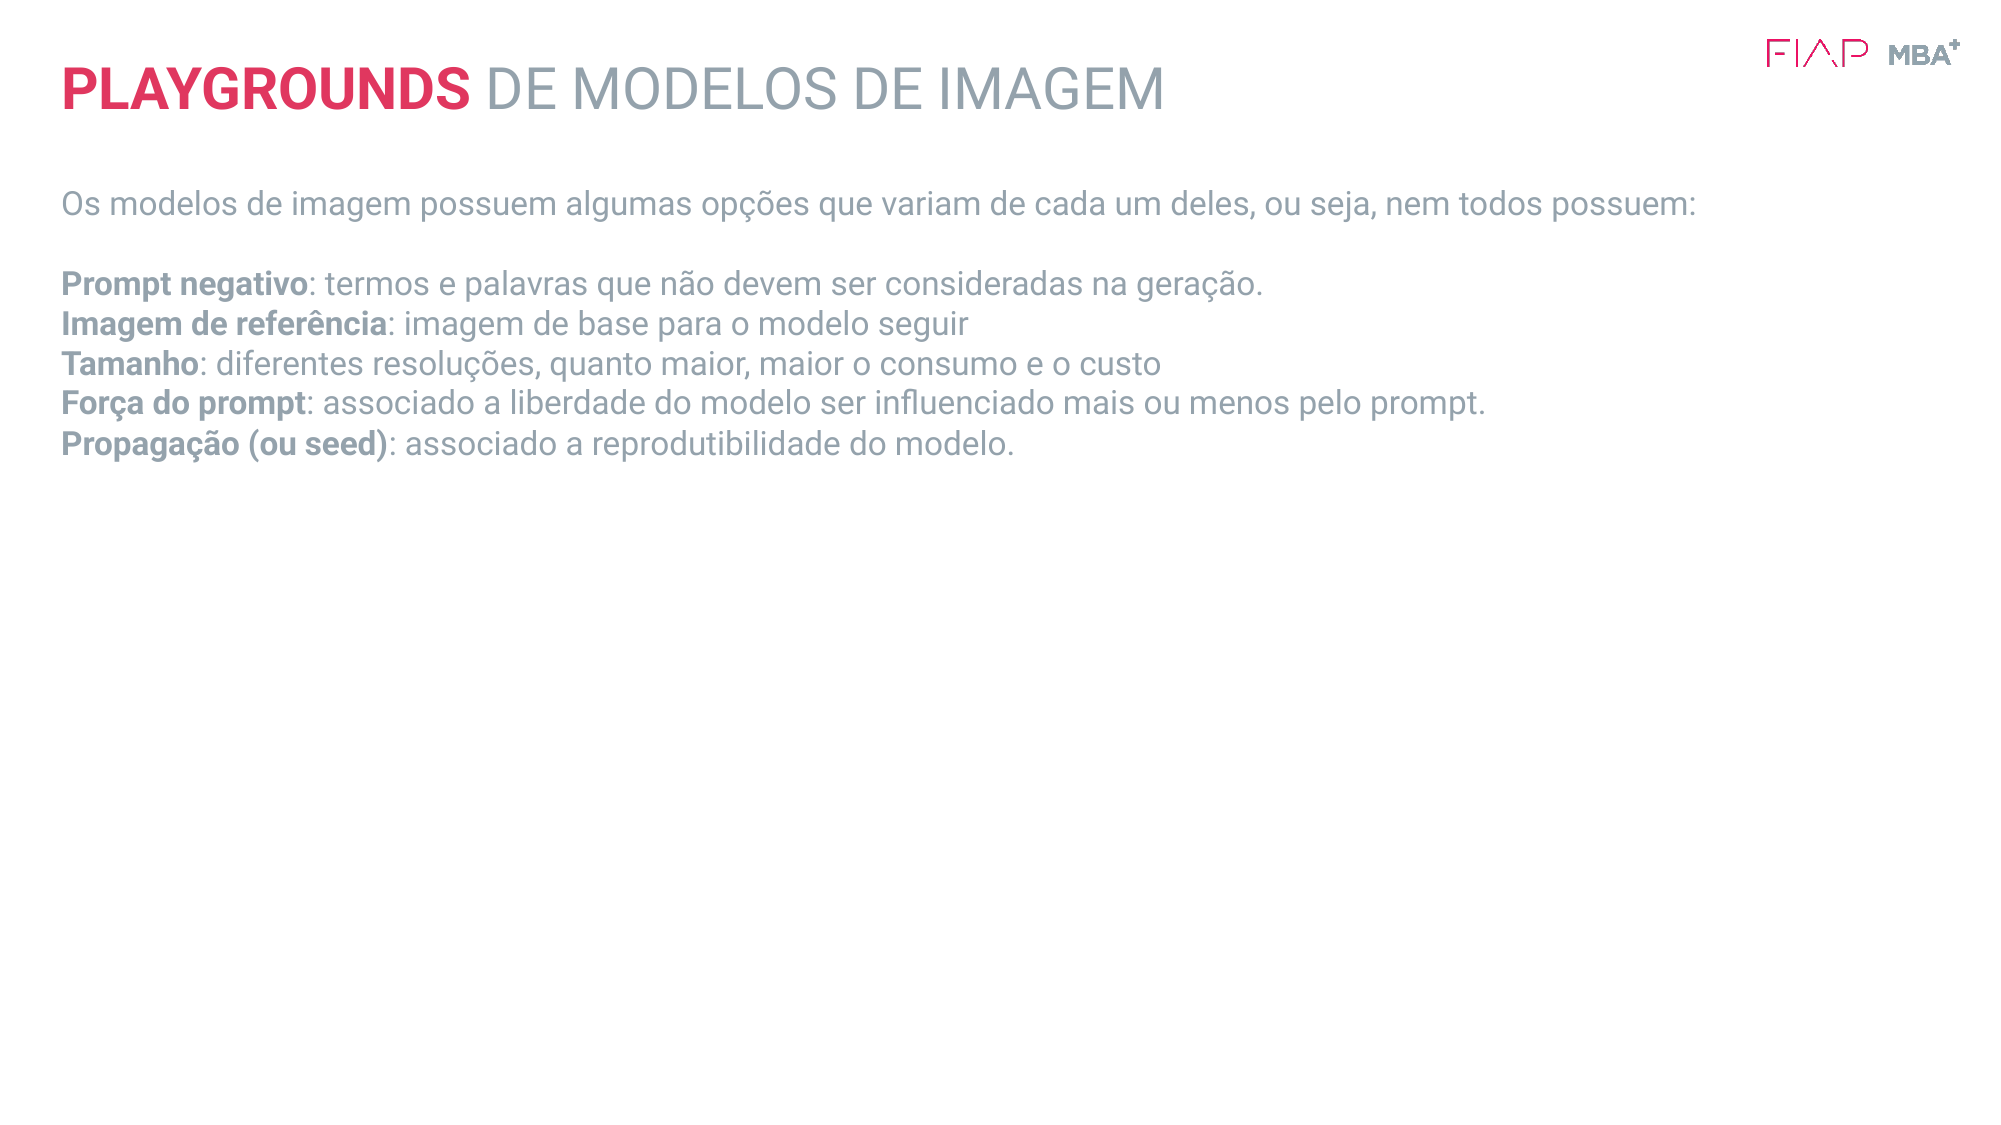

# PLAYGROUNDS DE MODELOS DE IMAGEM
Os modelos de imagem possuem algumas opções que variam de cada um deles, ou seja, nem todos possuem:

Prompt negativo: termos e palavras que não devem ser consideradas na geração.
Imagem de referência: imagem de base para o modelo seguir
Tamanho: diferentes resoluções, quanto maior, maior o consumo e o custo
Força do prompt: associado a liberdade do modelo ser influenciado mais ou menos pelo prompt.
Propagação (ou seed): associado a reprodutibilidade do modelo.